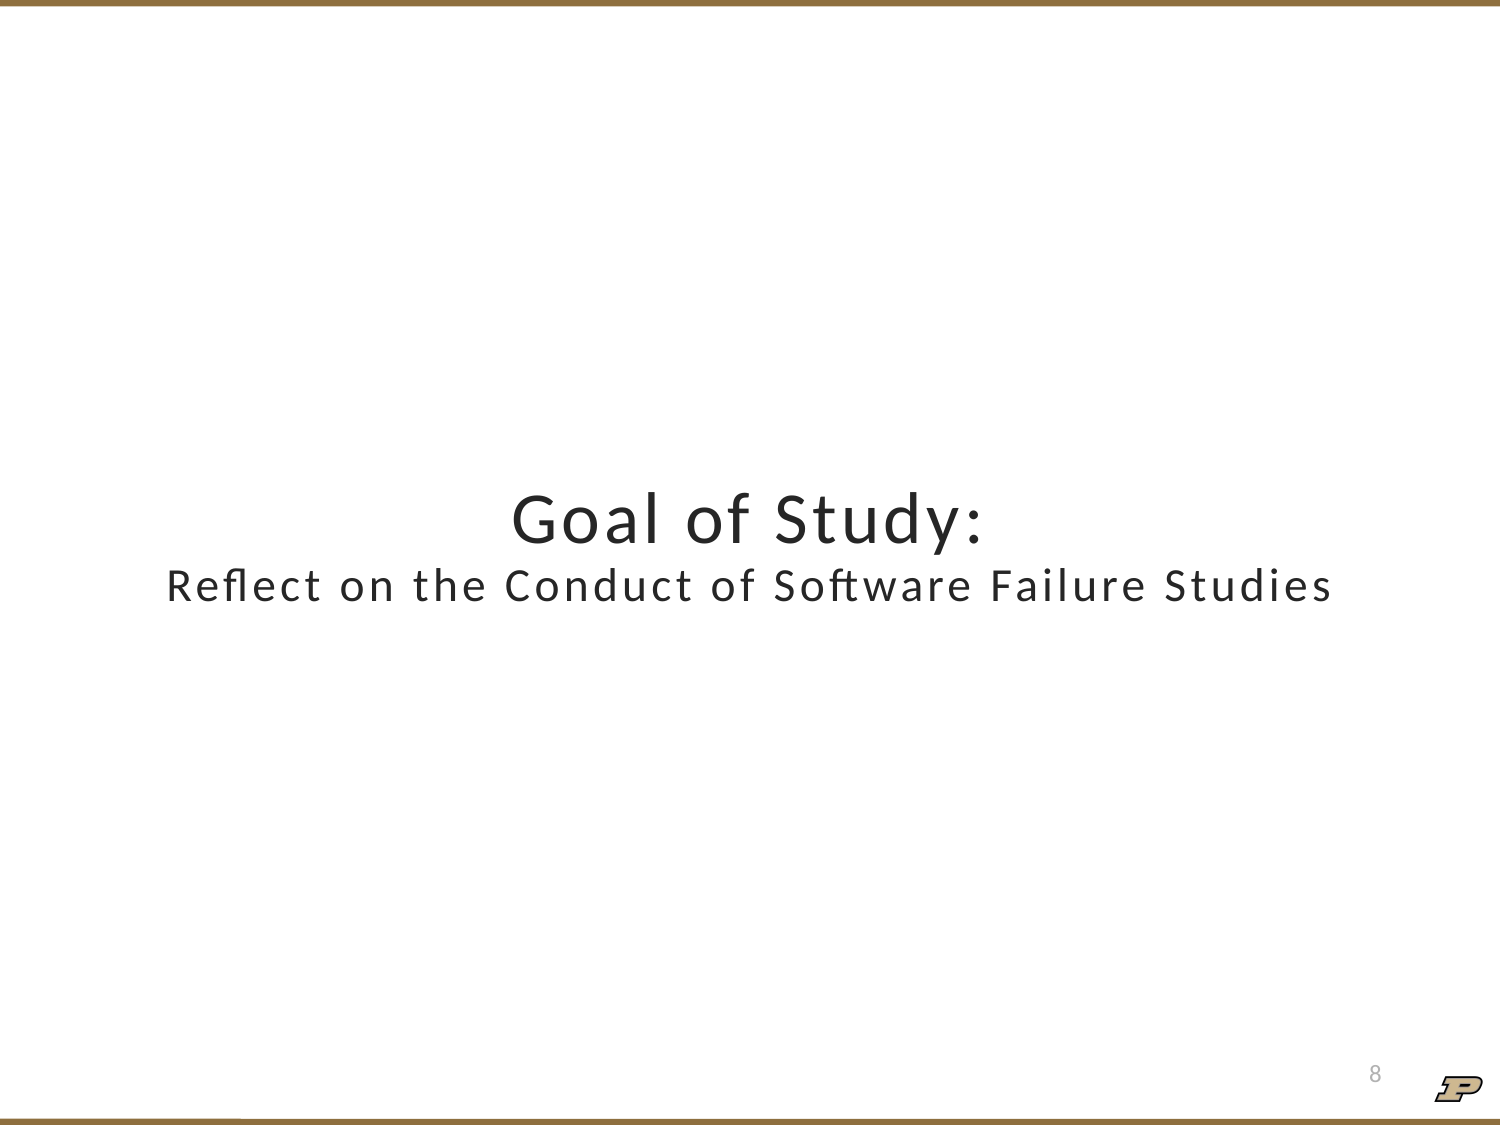

# Goal of Study: Reflect on the Conduct of Software Failure Studies
8